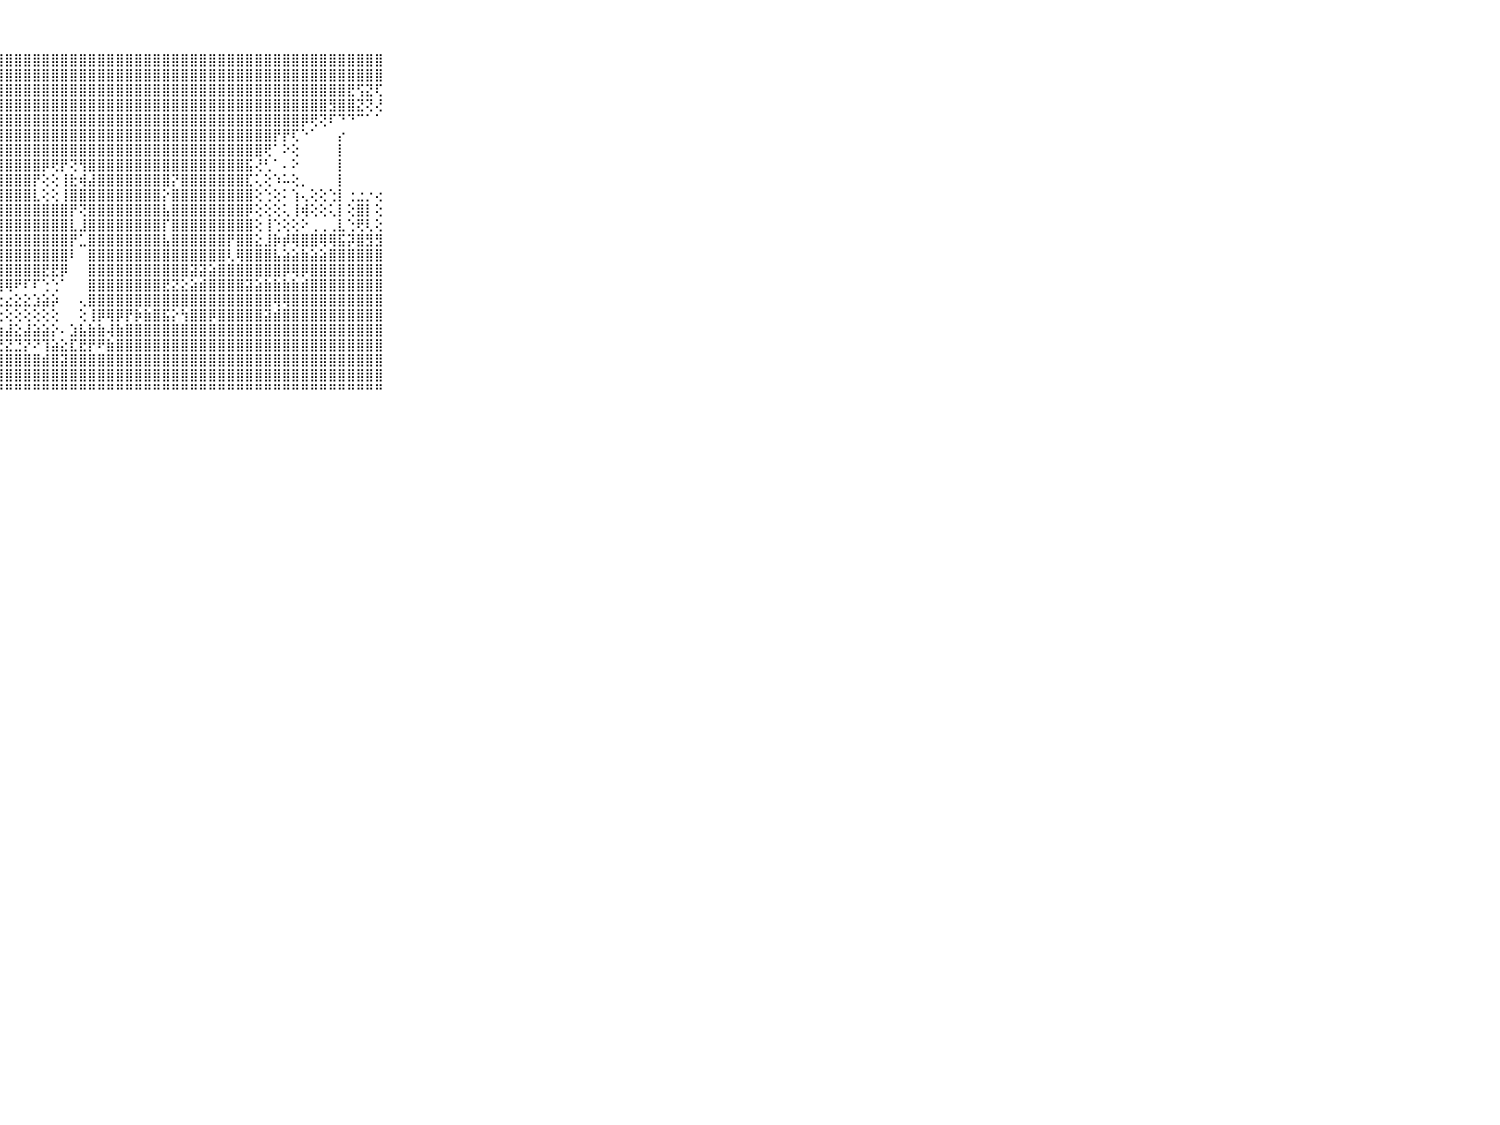

⠀⠀⠀⠀⠀⠀⠀⠀⠀⠀⠀⣿⣿⣿⣿⣿⣿⣿⣿⣿⣿⣿⣿⣿⣿⣿⣿⣿⣿⣿⣿⣿⣿⣿⣿⣿⣿⣿⣿⣿⣿⣿⣿⣿⣿⣿⣿⣿⣿⣿⣿⣿⣿⣿⣿⣿⣿⣿⣿⣿⣿⣿⣿⣿⣿⣿⣿⣿⣿⠀⠀⠀⠀⠀⠀⠀⠀⠀⠀⠀⠀
⠀⠀⠀⠀⠀⠀⠀⠀⠀⠀⠀⣿⣿⣿⣿⣿⣿⣿⣿⣿⣿⣿⣿⣿⣿⣿⣿⣿⣿⣿⣿⣿⣿⣿⣿⣿⣿⣿⣿⣿⣿⣿⣿⣿⣿⣿⣿⣿⣿⣿⣿⣿⣿⣿⣿⣿⣿⣿⣿⣿⣿⣿⣿⣿⣿⣿⣿⣿⣿⠀⠀⠀⠀⠀⠀⠀⠀⠀⠀⠀⠀
⠀⠀⠀⠀⠀⠀⠀⠀⠀⠀⠀⣿⣿⣿⣿⣿⣿⣿⣿⣿⣿⣿⣿⣿⣿⣿⣿⣿⣿⣿⣿⣿⣿⣿⣿⣿⣿⣿⣿⣿⣿⣿⣿⣿⣿⣿⣿⣿⣿⣿⣿⣿⣿⣿⣿⣿⣿⣿⣿⣿⣿⣿⣿⣿⣿⣟⢫⣝⢏⠀⠀⠀⠀⠀⠀⠀⠀⠀⠀⠀⠀
⠀⠀⠀⠀⠀⠀⠀⠀⠀⠀⠀⣿⣿⣿⣿⣿⣿⣿⣿⣿⣿⣿⣿⣿⣿⣿⣿⣿⣿⣿⣿⣿⣿⣿⣿⣿⣿⣿⣿⣿⣿⣿⣿⣿⣿⣿⣿⣿⣿⣿⣿⣿⣿⣿⣿⣿⣿⣿⣿⣿⣿⣿⣿⣻⣿⣿⣝⢝⢜⠀⠀⠀⠀⠀⠀⠀⠀⠀⠀⠀⠀
⠀⠀⠀⠀⠀⠀⠀⠀⠀⠀⠀⣿⣿⣿⣿⣿⣿⣿⣿⣿⣿⣿⣿⣿⣿⣿⣿⣿⣿⣿⣿⣿⣿⣿⣿⣿⣿⣿⣿⣿⣿⣿⣿⣿⣿⣿⣿⣿⣿⣿⣿⣿⣿⣿⣿⣿⣿⣿⣿⣿⡿⢟⢝⠏⠙⠙⠉⠁⠁⠀⠀⠀⠀⠀⠀⠀⠀⠀⠀⠀⠀
⠀⠀⠀⠀⠀⠀⠀⠀⠀⠀⠀⣿⣿⣿⣿⣿⣿⣿⣿⣿⣿⣿⣿⣿⣿⣿⣿⣿⣿⣿⣿⣿⣿⣿⣿⣿⣿⣿⣿⣿⣿⣿⣿⣿⣿⣿⣿⣿⣿⣿⣿⣿⣿⣿⣿⣿⣿⡟⡟⢏⠑⠁⠀⠀⡔⠀⠀⠀⠀⠀⠀⠀⠀⠀⠀⠀⠀⠀⠀⠀⠀
⠀⠀⠀⠀⠀⠀⠀⠀⠀⠀⠀⡙⢕⢱⢵⣕⢝⢟⢿⣿⣿⣿⣿⣿⣿⣿⣿⣿⣿⣿⣿⣿⣿⣿⣿⣿⣿⣿⣿⣿⣿⣿⣿⣿⣿⣿⣿⣿⣿⣿⣿⣿⣿⣿⣿⣿⢟⠁⠕⢕⠀⠀⠀⠀⡇⠀⠀⠀⠀⠀⠀⠀⠀⠀⠀⠀⠀⠀⠀⠀⠀
⠀⠀⠀⠀⠀⠀⠀⠀⠀⠀⠀⢕⢕⢕⢕⢜⢝⣮⣇⢝⢿⣿⣿⣿⣿⣿⣿⣿⣿⣿⣿⣿⡿⢟⡟⢝⢻⣿⣿⣿⣿⣿⣿⣿⣿⣿⣿⣿⣿⣿⣿⣿⣿⣿⣯⢜⢃⠁⠄⠕⠀⠀⠀⠀⡇⠀⠀⠀⠀⠀⠀⠀⠀⠀⠀⠀⠀⠀⠀⠀⠀
⠀⠀⠀⠀⠀⠀⠀⠀⠀⠀⠀⣕⢕⢕⢕⢕⢕⢜⢿⣇⡝⣿⣿⣿⣿⣿⣿⣿⣿⣿⣿⡟⢕⢕⢸⣗⢾⣼⣿⣿⣿⣿⣿⣿⣿⣿⡝⣿⣿⣿⣿⣿⣿⣿⣏⢅⢕⠱⠥⢕⡀⠀⠀⠀⡇⠀⠀⠀⠀⠀⠀⠀⠀⠀⠀⠀⠀⠀⠀⠀⠀
⠀⠀⠀⠀⠀⠀⠀⠀⠀⠀⠀⣿⣿⣿⣿⣿⣧⣧⣼⣿⡧⢹⣿⣿⣿⣿⣿⣿⣿⣿⣿⣇⢕⢕⢸⣿⣿⣿⣿⣿⣿⣿⣿⣿⣿⡕⣿⣿⣿⣿⣿⣿⣿⣿⣿⢕⢑⢕⠅⢱⢄⢕⢕⢑⡇⢐⣐⡐⢔⠀⠀⠀⠀⠀⠀⠀⠀⠀⠀⠀⠀
⠀⠀⠀⠀⠀⠀⠀⠀⠀⠀⠀⣿⣿⣿⣿⣿⣿⣿⣿⣿⡏⢸⣿⣿⣿⣿⣿⣿⣿⣿⣿⣿⣿⣿⣿⡟⢝⣿⣿⣿⣿⣿⣿⣿⣿⣧⣿⣿⣿⣿⣿⣿⣿⣿⡿⢕⢕⢕⢅⢸⢾⢕⢕⢅⡇⢕⣿⡇⢕⠀⠀⠀⠀⠀⠀⠀⠀⠀⠀⠀⠀
⠀⠀⠀⠀⠀⠀⠀⠀⠀⠀⠀⣿⣿⣿⣿⣿⣿⣿⣿⣿⣿⢾⣿⣿⣿⣿⣿⣿⣿⣿⣿⣿⣿⣿⣿⣇⣸⣿⣿⣿⣿⣿⣿⣿⣿⡏⣿⣿⣿⣿⣿⣿⣿⣿⣿⢕⢸⢑⢕⢕⠕⢀⢀⢀⣇⢑⢟⢇⢕⠀⠀⠀⠀⠀⠀⠀⠀⠀⠀⠀⠀
⠀⠀⠀⠀⠀⠀⠀⠀⠀⠀⠀⣿⣿⣿⣿⣿⣿⣿⣿⣿⢇⢹⣿⣿⣿⣿⣿⣿⣿⣿⣿⣿⣿⣿⣿⡟⣁⣿⣿⣿⣿⣿⣿⣿⣿⣧⣿⣿⣿⣿⣿⣿⡟⣿⣿⣕⣸⡷⡾⢿⣿⣿⢿⢿⣯⡽⣿⣻⣻⠀⠀⠀⠀⠀⠀⠀⠀⠀⠀⠀⠀
⠀⠀⠀⠀⠀⠀⠀⠀⠀⠀⠀⣿⣿⣿⣿⣿⣿⣿⣿⣿⡕⢸⣿⣿⣿⣿⣿⣿⣿⣿⣿⣿⣿⣿⣿⠇⠀⣿⣿⣿⣿⣿⣿⣿⣿⣿⣿⣿⣿⣿⣿⣿⢇⢿⣿⣿⣿⣧⣵⣵⣷⣵⣵⣿⣿⣿⣿⣿⣿⠀⠀⠀⠀⠀⠀⠀⠀⠀⠀⠀⠀
⠀⠀⠀⠀⠀⠀⠀⠀⠀⠀⠀⣿⣿⣿⣿⣿⣿⣿⣿⣿⡕⢸⣿⣿⣿⣿⣿⣿⣿⣿⣿⣿⣟⣟⡿⠀⠀⣿⣿⣿⣿⣿⣿⣿⣿⣿⣿⣿⣽⣽⣵⣿⣿⣿⣿⣿⣿⣿⡿⢿⡿⣿⣿⣿⣿⣿⣿⣿⣿⠀⠀⠀⠀⠀⠀⠀⠀⠀⠀⠀⠀
⠀⠀⠀⠀⠀⠀⠀⠀⠀⠀⠀⣿⣿⣿⣿⣿⣿⣿⣿⡿⢕⢸⣿⣿⢿⣿⢿⢻⢿⠟⠏⠏⢑⢑⠁⠀⠀⣿⣿⣿⣿⣿⣿⣿⣿⣟⣝⣕⣵⣾⣿⣿⣿⣿⣽⣵⣷⣷⣷⣷⣾⣿⣿⣿⣿⣿⣿⣿⣿⠀⠀⠀⠀⠀⠀⠀⠀⠀⠀⠀⠀
⠀⠀⠀⠀⠀⠀⠀⠀⠀⠀⠀⣾⣷⣿⣿⣿⡷⠷⠷⢗⢚⢋⢍⢅⢅⢄⣔⣔⣔⣕⣕⣱⣵⡵⠀⠀⢄⣿⣿⣿⣿⣿⣿⣿⣿⣿⣿⣿⣿⣿⣿⣿⣿⣿⣿⣿⣿⢿⢿⣿⣿⣿⣿⣿⣿⣿⣿⣿⣿⠀⠀⠀⠀⠀⠀⠀⠀⠀⠀⠀⠀
⠀⠀⠀⠀⠀⠀⠀⠀⠀⠀⠀⢝⢍⢽⢕⢰⢵⢳⣿⣿⢕⢕⢕⣕⢕⢕⣕⢕⢕⢕⢕⢕⢕⢕⠀⠀⢕⢸⡿⢿⡿⡟⡷⣷⣿⣯⡕⢳⣿⣿⡿⣿⣿⣿⣿⣿⣽⣾⣿⣿⣿⣿⣿⣿⣿⣿⣿⣿⣿⠀⠀⠀⠀⠀⠀⠀⠀⠀⠀⠀⠀
⠀⠀⠀⠀⠀⠀⠀⠀⠀⠀⠀⢕⢵⢵⢷⢿⢿⣿⣗⣱⣕⢕⢇⣕⣹⣽⣵⣵⣼⣕⣼⣵⣵⡕⠄⣱⣧⣷⣷⢼⣷⣿⣿⣿⣿⣿⣿⣿⣿⣿⣿⣿⣿⣿⣿⣿⣿⣿⣿⣿⣿⣿⣿⣿⣿⣿⣿⣿⣿⠀⠀⠀⠀⠀⠀⠀⠀⠀⠀⠀⠀
⠀⠀⠀⠀⠀⠀⠀⠀⠀⠀⠀⢕⢕⢕⢕⢕⢕⢕⢕⢷⢕⢕⢕⢕⢕⢕⣝⣝⣝⣙⡝⠝⢹⣵⣕⣏⣟⡟⠟⣷⣿⣿⣿⣿⣿⣿⣿⣿⣿⣿⣿⣿⣿⣿⣿⣿⣿⣿⣿⣿⣿⣿⣿⣿⣿⣿⣿⣿⣿⠀⠀⠀⠀⠀⠀⠀⠀⠀⠀⠀⠀
⠀⠀⠀⠀⠀⠀⠀⠀⠀⠀⠀⣿⣿⣿⣿⣿⣿⣷⣷⣷⣷⣷⣷⣷⣾⣿⣿⣿⣿⣿⣿⣿⣾⣿⣽⣿⣿⣿⣿⣿⣿⣿⣿⣿⣿⣿⣿⣿⣿⣿⣿⣿⣿⣿⣿⣿⣿⣿⣿⣿⣿⣿⣿⣿⣿⣿⣿⣿⣿⠀⠀⠀⠀⠀⠀⠀⠀⠀⠀⠀⠀
⠀⠀⠀⠀⠀⠀⠀⠀⠀⠀⠀⢜⢝⢗⢻⡟⣿⣿⣿⢿⣿⣿⣟⣿⣯⣿⣿⣿⣿⣿⣿⣿⣿⣿⣿⣿⣿⣿⣿⣿⣿⣿⣿⣿⣿⣿⣿⣿⣿⣿⣿⣿⣿⣿⣿⣿⣿⣿⣿⣿⣿⣿⣿⣿⣿⣿⣿⣿⣿⠀⠀⠀⠀⠀⠀⠀⠀⠀⠀⠀⠀
⠀⠀⠀⠀⠀⠀⠀⠀⠀⠀⠀⠑⠑⠑⠑⠙⠑⠑⠛⠛⠛⠛⠛⠛⠛⠛⠛⠛⠛⠛⠛⠛⠛⠛⠛⠛⠛⠛⠛⠛⠛⠛⠛⠛⠛⠛⠛⠛⠛⠛⠛⠛⠛⠛⠛⠛⠛⠛⠛⠛⠛⠛⠛⠛⠛⠛⠛⠛⠛⠀⠀⠀⠀⠀⠀⠀⠀⠀⠀⠀⠀